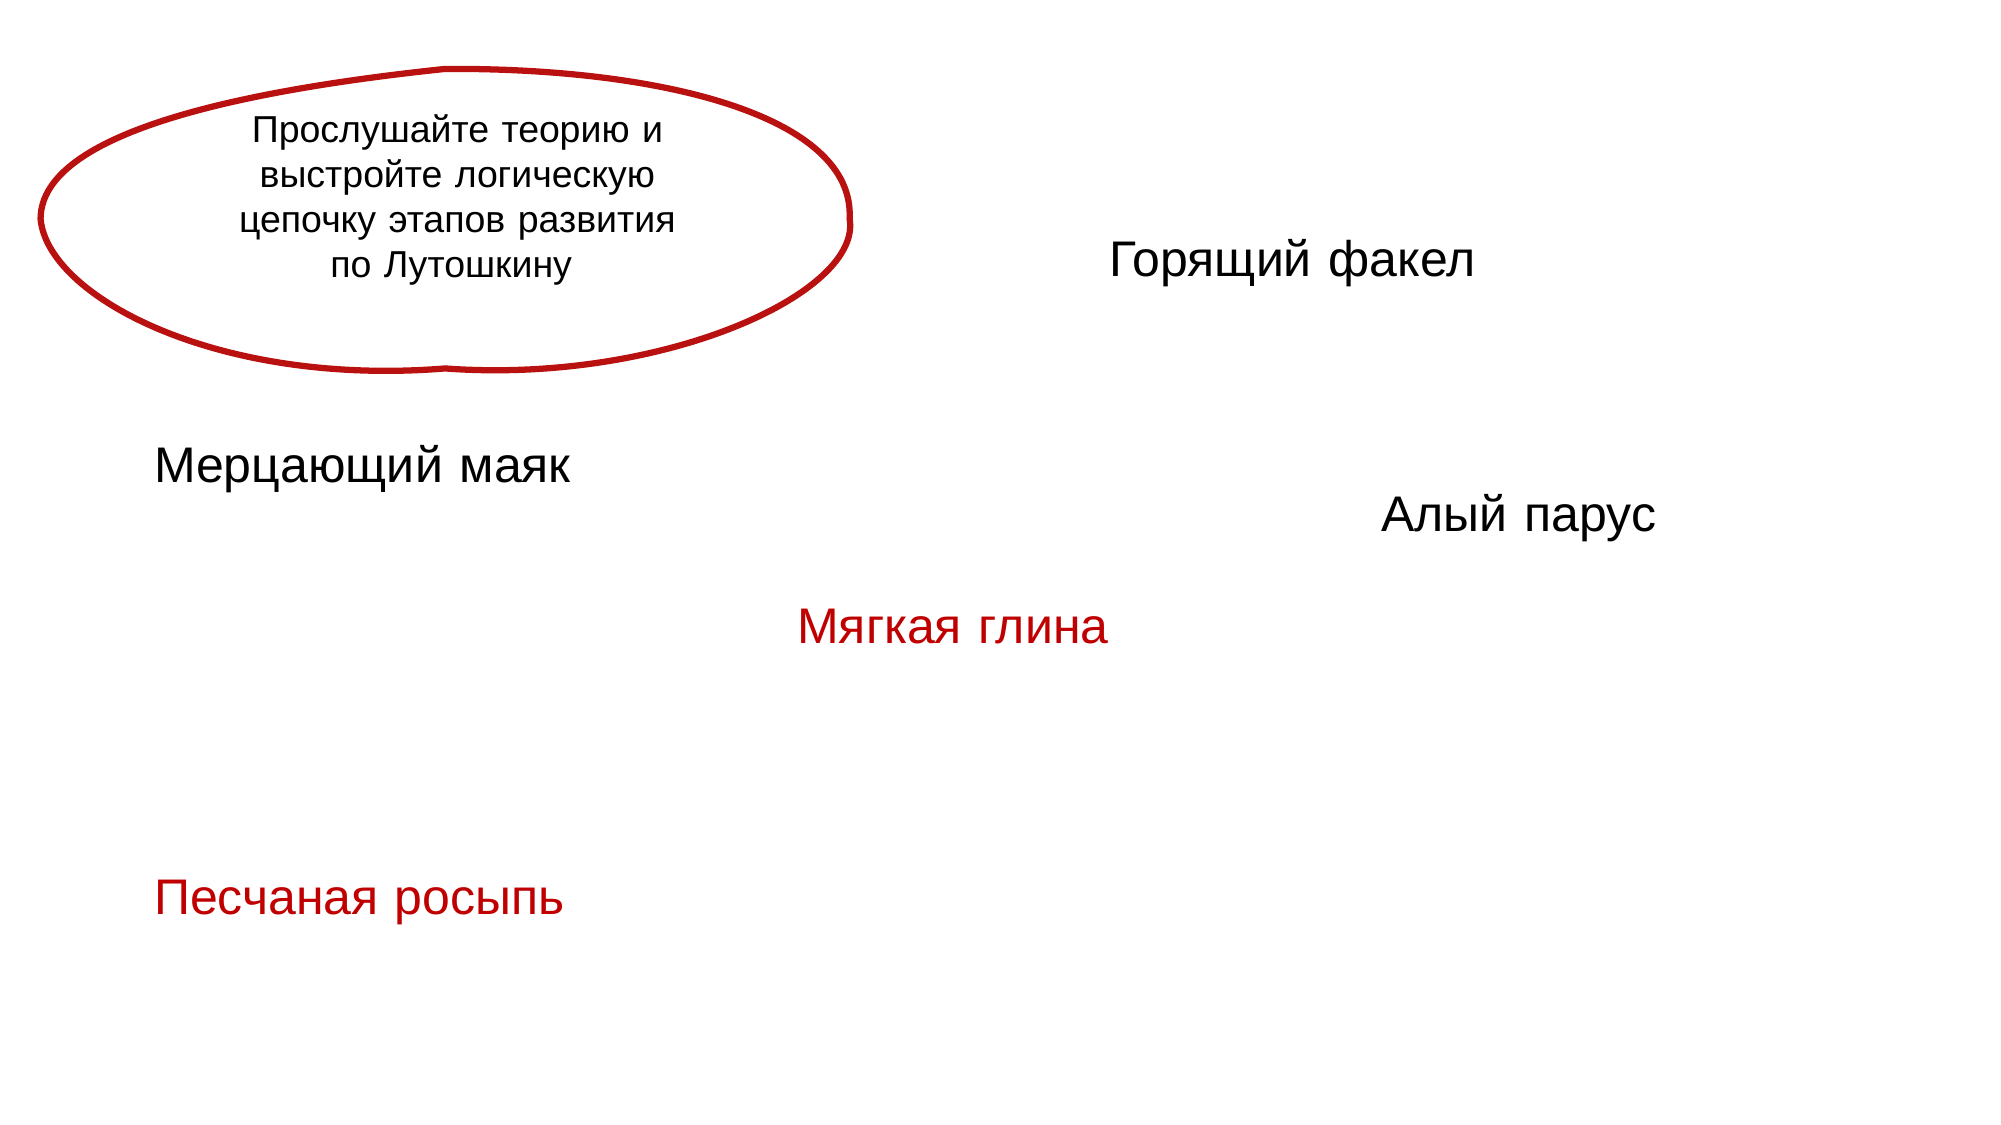

Прослушайте теорию и выстройте логическую цепочку этапов развития по Лутошкину
Горящий факел
Мерцающий маяк
Алый парус
Мягкая глина
Песчаная росыпь